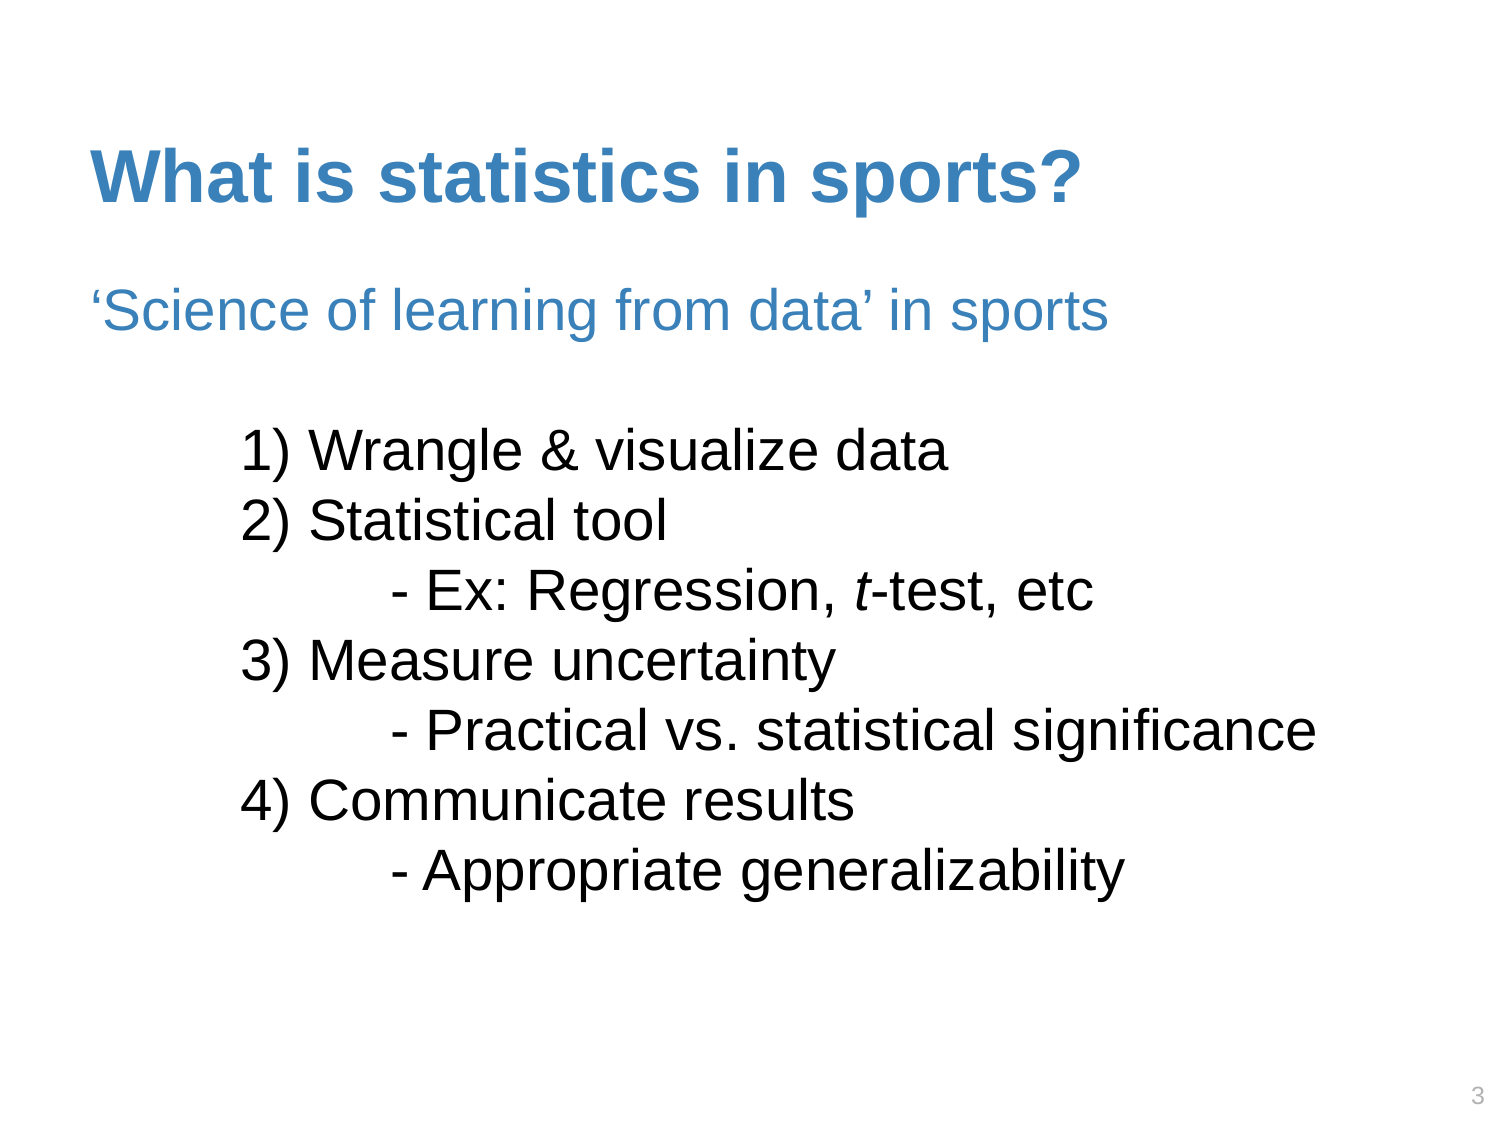

# What is statistics in sports?

‘Science of learning from data’ in sports

	1) Wrangle & visualize data
	2) Statistical tool
		- Ex: Regression, t-test, etc
	3) Measure uncertainty
		- Practical vs. statistical significance
	4) Communicate results
		- Appropriate generalizability

3